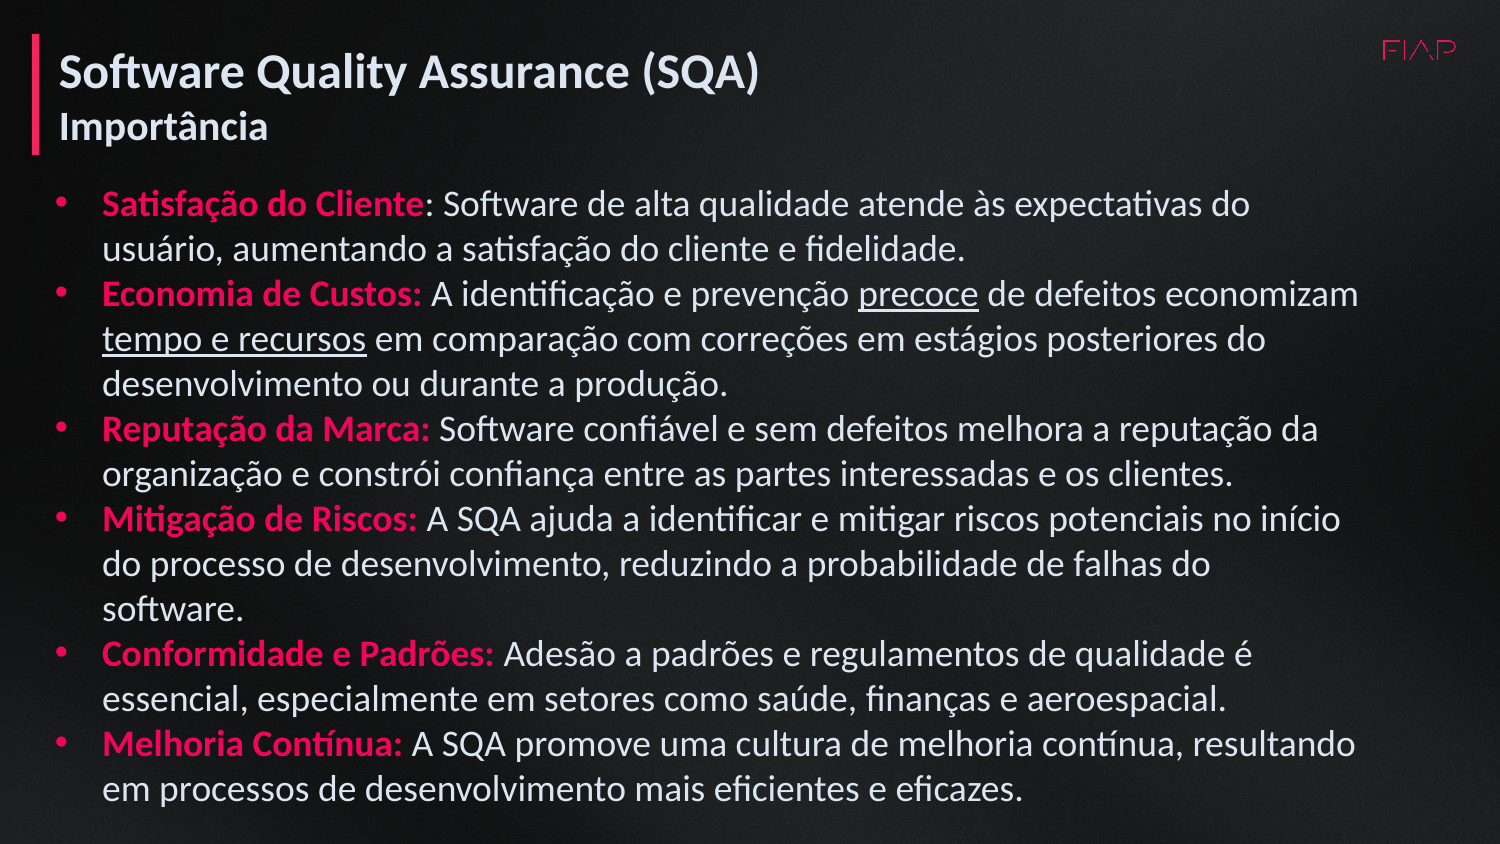

Software Quality Assurance (SQA)
Importância

Satisfação do Cliente: Software de alta qualidade atende às expectativas do usuário, aumentando a satisfação do cliente e fidelidade.
Economia de Custos: A identificação e prevenção precoce de defeitos economizam tempo e recursos em comparação com correções em estágios posteriores do desenvolvimento ou durante a produção.
Reputação da Marca: Software confiável e sem defeitos melhora a reputação da organização e constrói confiança entre as partes interessadas e os clientes.
Mitigação de Riscos: A SQA ajuda a identificar e mitigar riscos potenciais no início do processo de desenvolvimento, reduzindo a probabilidade de falhas do software.
Conformidade e Padrões: Adesão a padrões e regulamentos de qualidade é essencial, especialmente em setores como saúde, finanças e aeroespacial.
Melhoria Contínua: A SQA promove uma cultura de melhoria contínua, resultando em processos de desenvolvimento mais eficientes e eficazes.